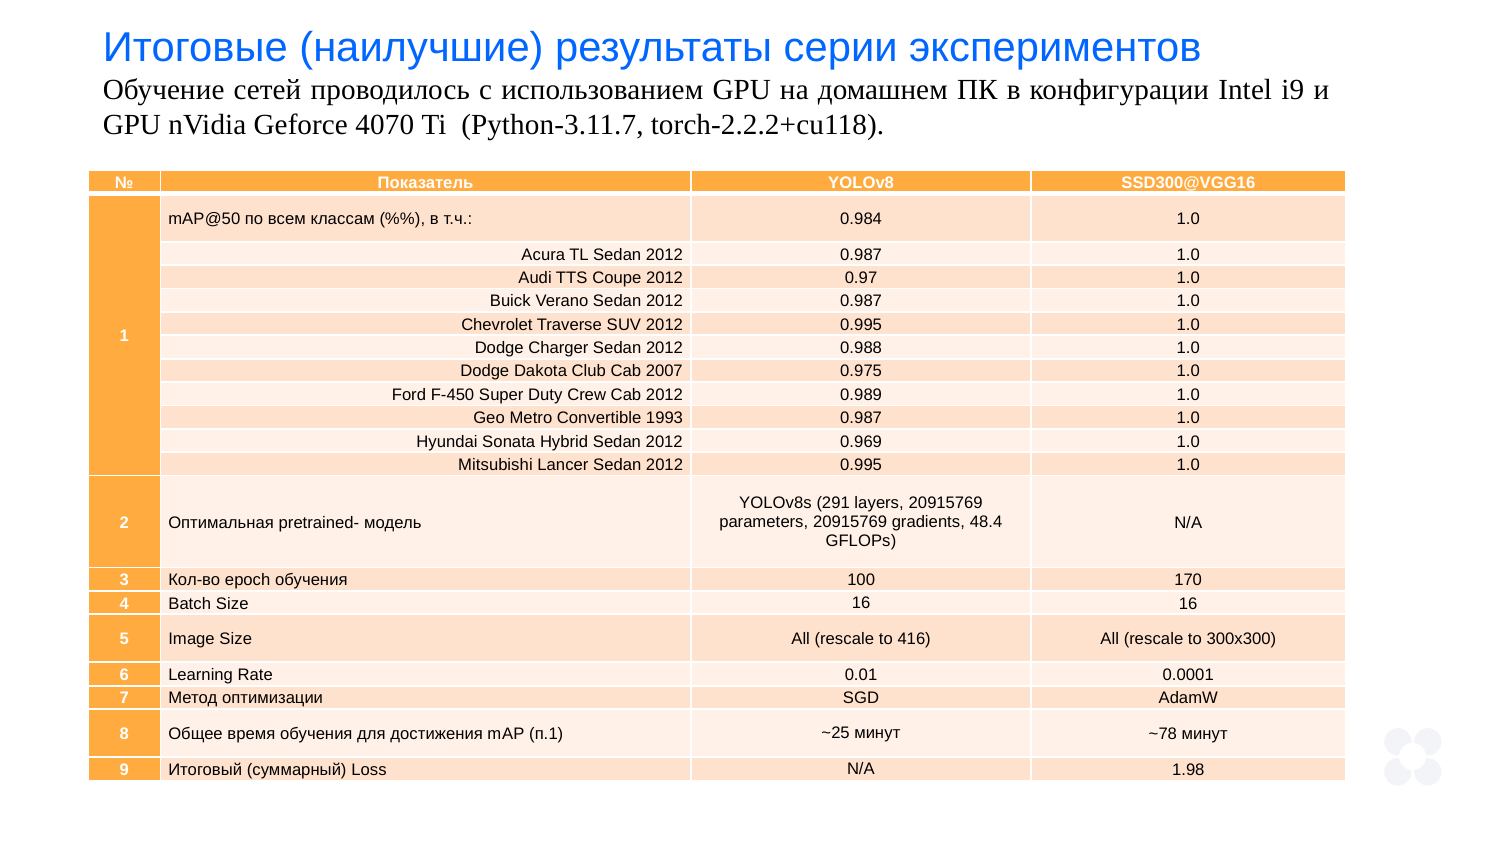

Итоговые (наилучшие) результаты серии экспериментов
Обучение сетей проводилось с использованием GPU на домашнем ПК в конфигурации Intel i9 и GPU nVidia Geforce 4070 Ti  (Python-3.11.7, torch-2.2.2+cu118).
| № | Показатель | YOLOv8 | SSD300@VGG16 |
| --- | --- | --- | --- |
| 1 | mAP@50 по всем классам (%%), в т.ч.: | 0.984 | 1.0 |
|  | Acura TL Sedan 2012 | 0.987 | 1.0 |
|  | Audi TTS Coupe 2012 | 0.97 | 1.0 |
|  | Buick Verano Sedan 2012 | 0.987 | 1.0 |
|  | Chevrolet Traverse SUV 2012 | 0.995 | 1.0 |
|  | Dodge Charger Sedan 2012 | 0.988 | 1.0 |
|  | Dodge Dakota Club Cab 2007 | 0.975 | 1.0 |
|  | Ford F-450 Super Duty Crew Cab 2012 | 0.989 | 1.0 |
|  | Geo Metro Convertible 1993 | 0.987 | 1.0 |
|  | Hyundai Sonata Hybrid Sedan 2012 | 0.969 | 1.0 |
|  | Mitsubishi Lancer Sedan 2012 | 0.995 | 1.0 |
| 2 | Оптимальная pretrained- модель | YOLOv8s (291 layers, 20915769 parameters, 20915769 gradients, 48.4 GFLOPs) | N/A |
| 3 | Кол-во epoch обучения | 100 | 170 |
| 4 | Batch Size | 16 | 16 |
| 5 | Image Size | All (rescale to 416) | All (rescale to 300x300) |
| 6 | Learning Rate | 0.01 | 0.0001 |
| 7 | Метод оптимизации | SGD | AdamW |
| 8 | Общее время обучения для достижения mAP (п.1) | ~25 минут | ~78 минут |
| 9 | Итоговый (суммарный) Loss | N/A | 1.98 |